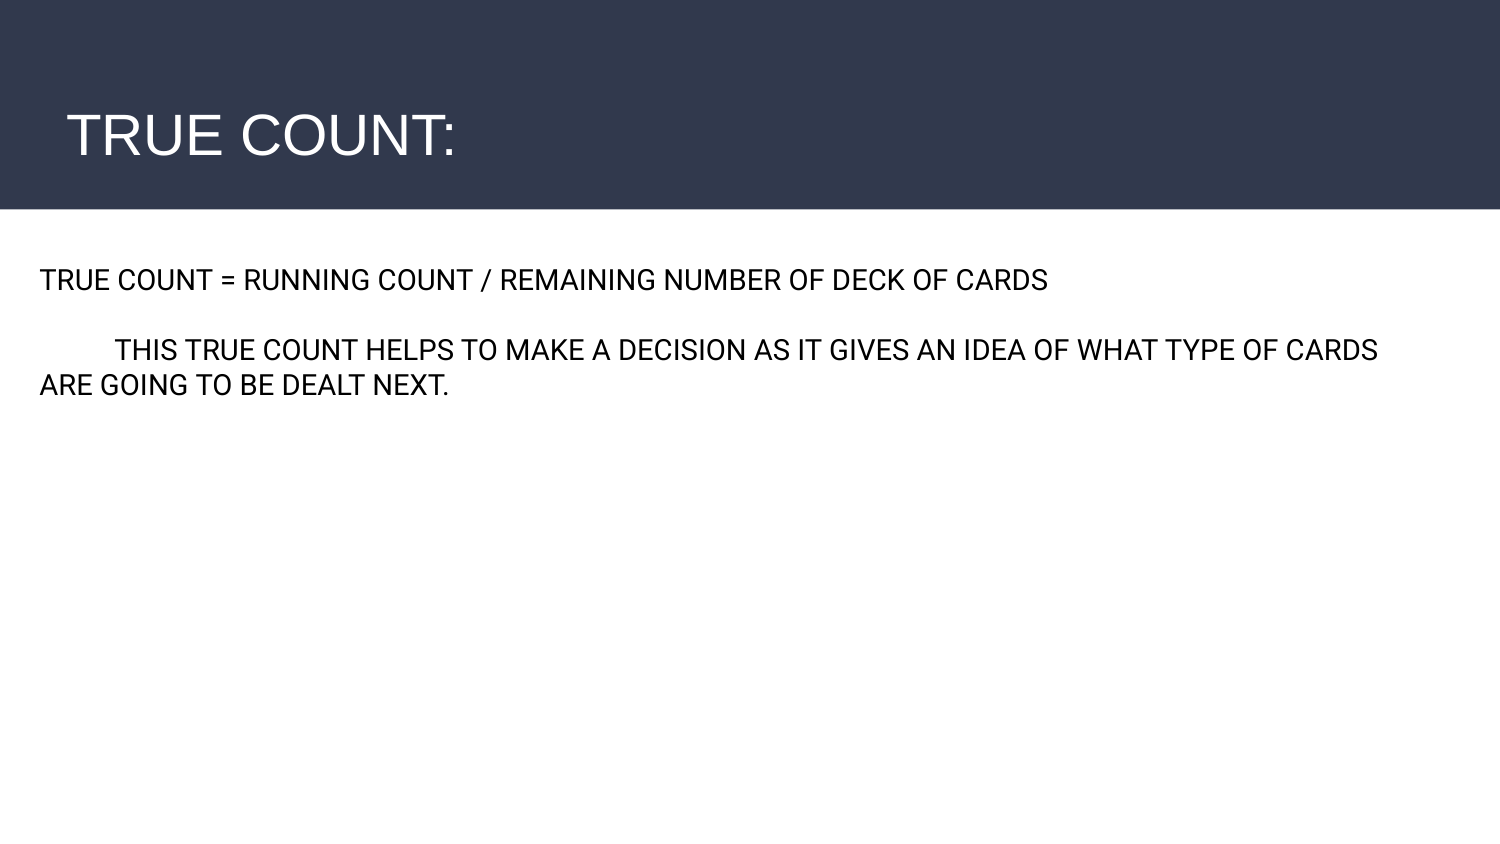

# TRUE COUNT:
TRUE COUNT = RUNNING COUNT / REMAINING NUMBER OF DECK OF CARDS

THIS TRUE COUNT HELPS TO MAKE A DECISION AS IT GIVES AN IDEA OF WHAT TYPE OF CARDS ARE GOING TO BE DEALT NEXT.